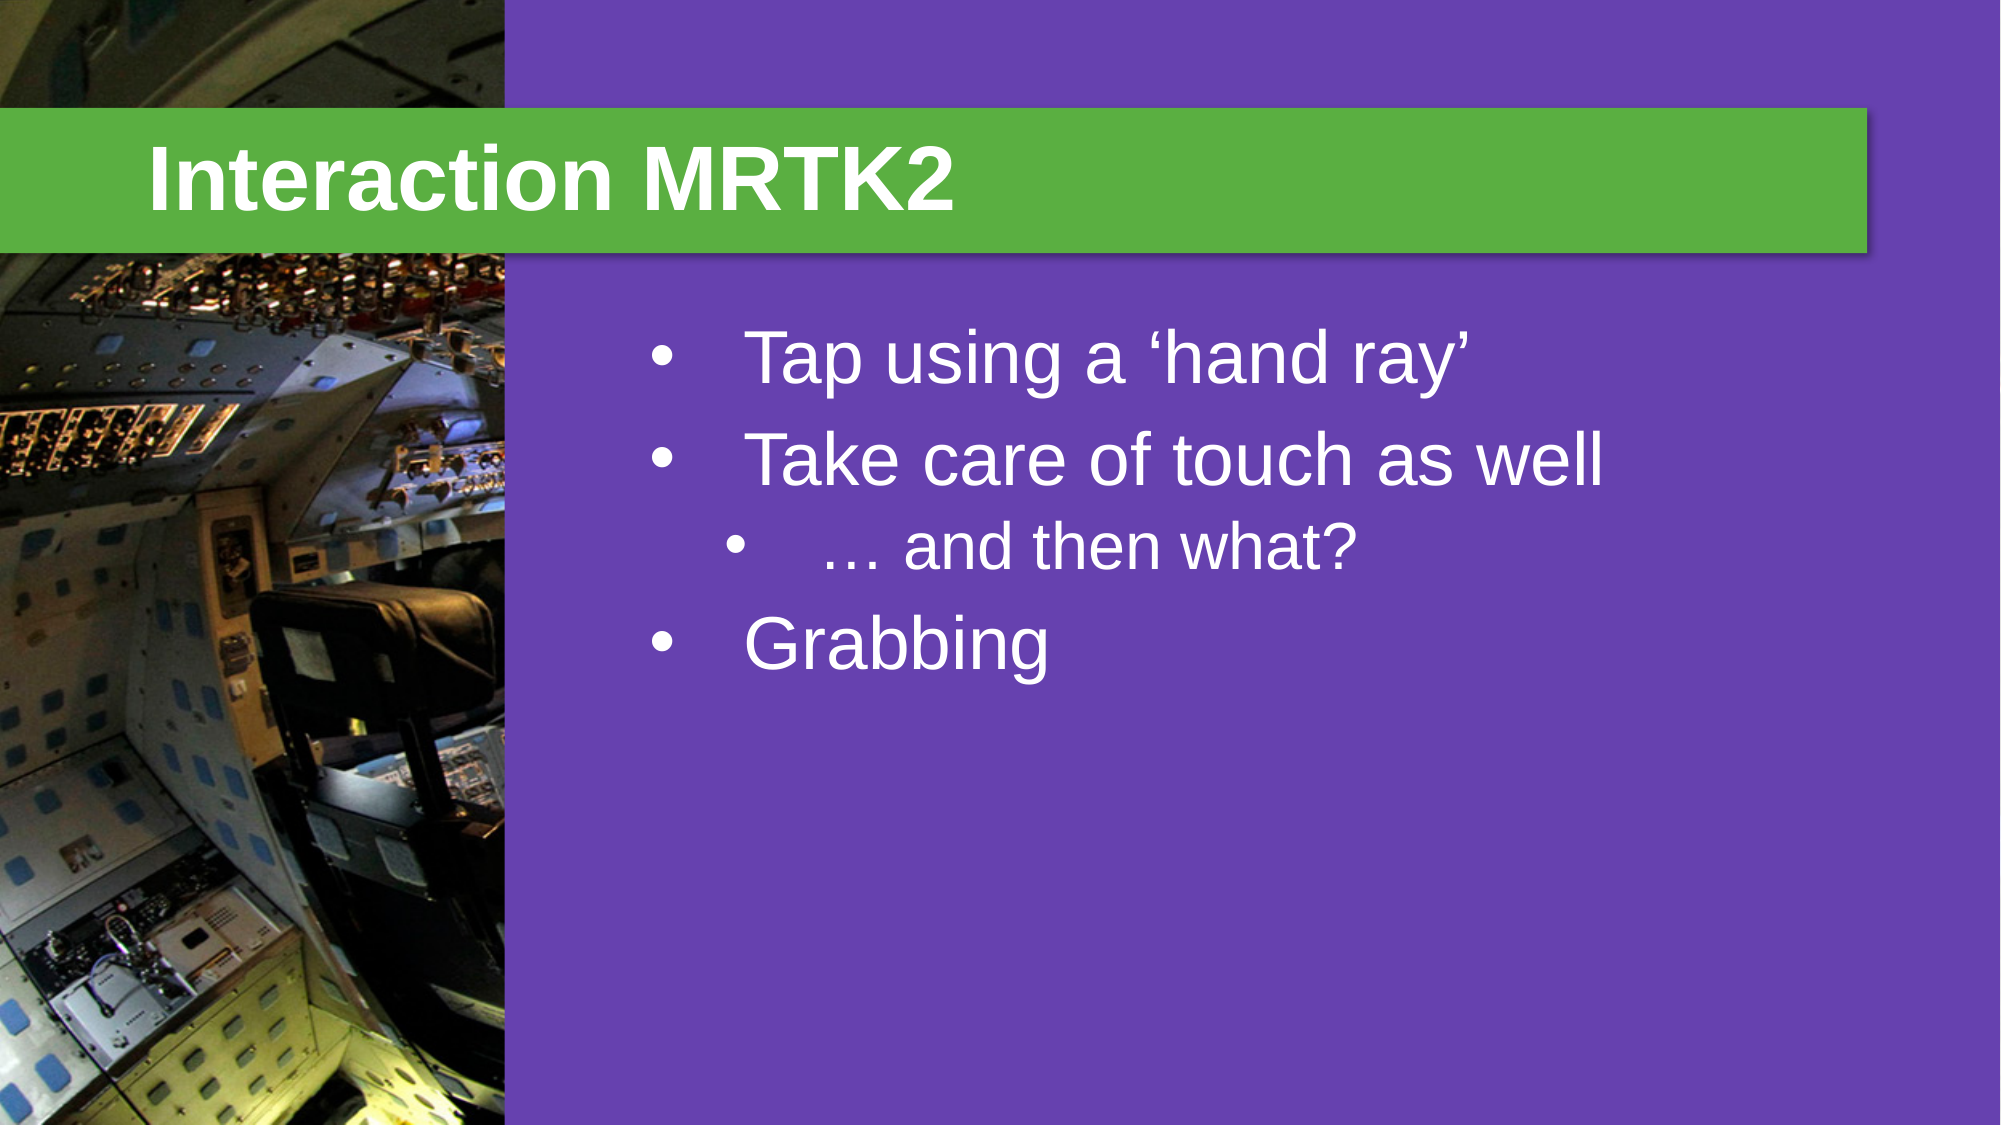

# Interaction MRTK2
Tap using a ‘hand ray’
Take care of touch as well
… and then what?
Grabbing